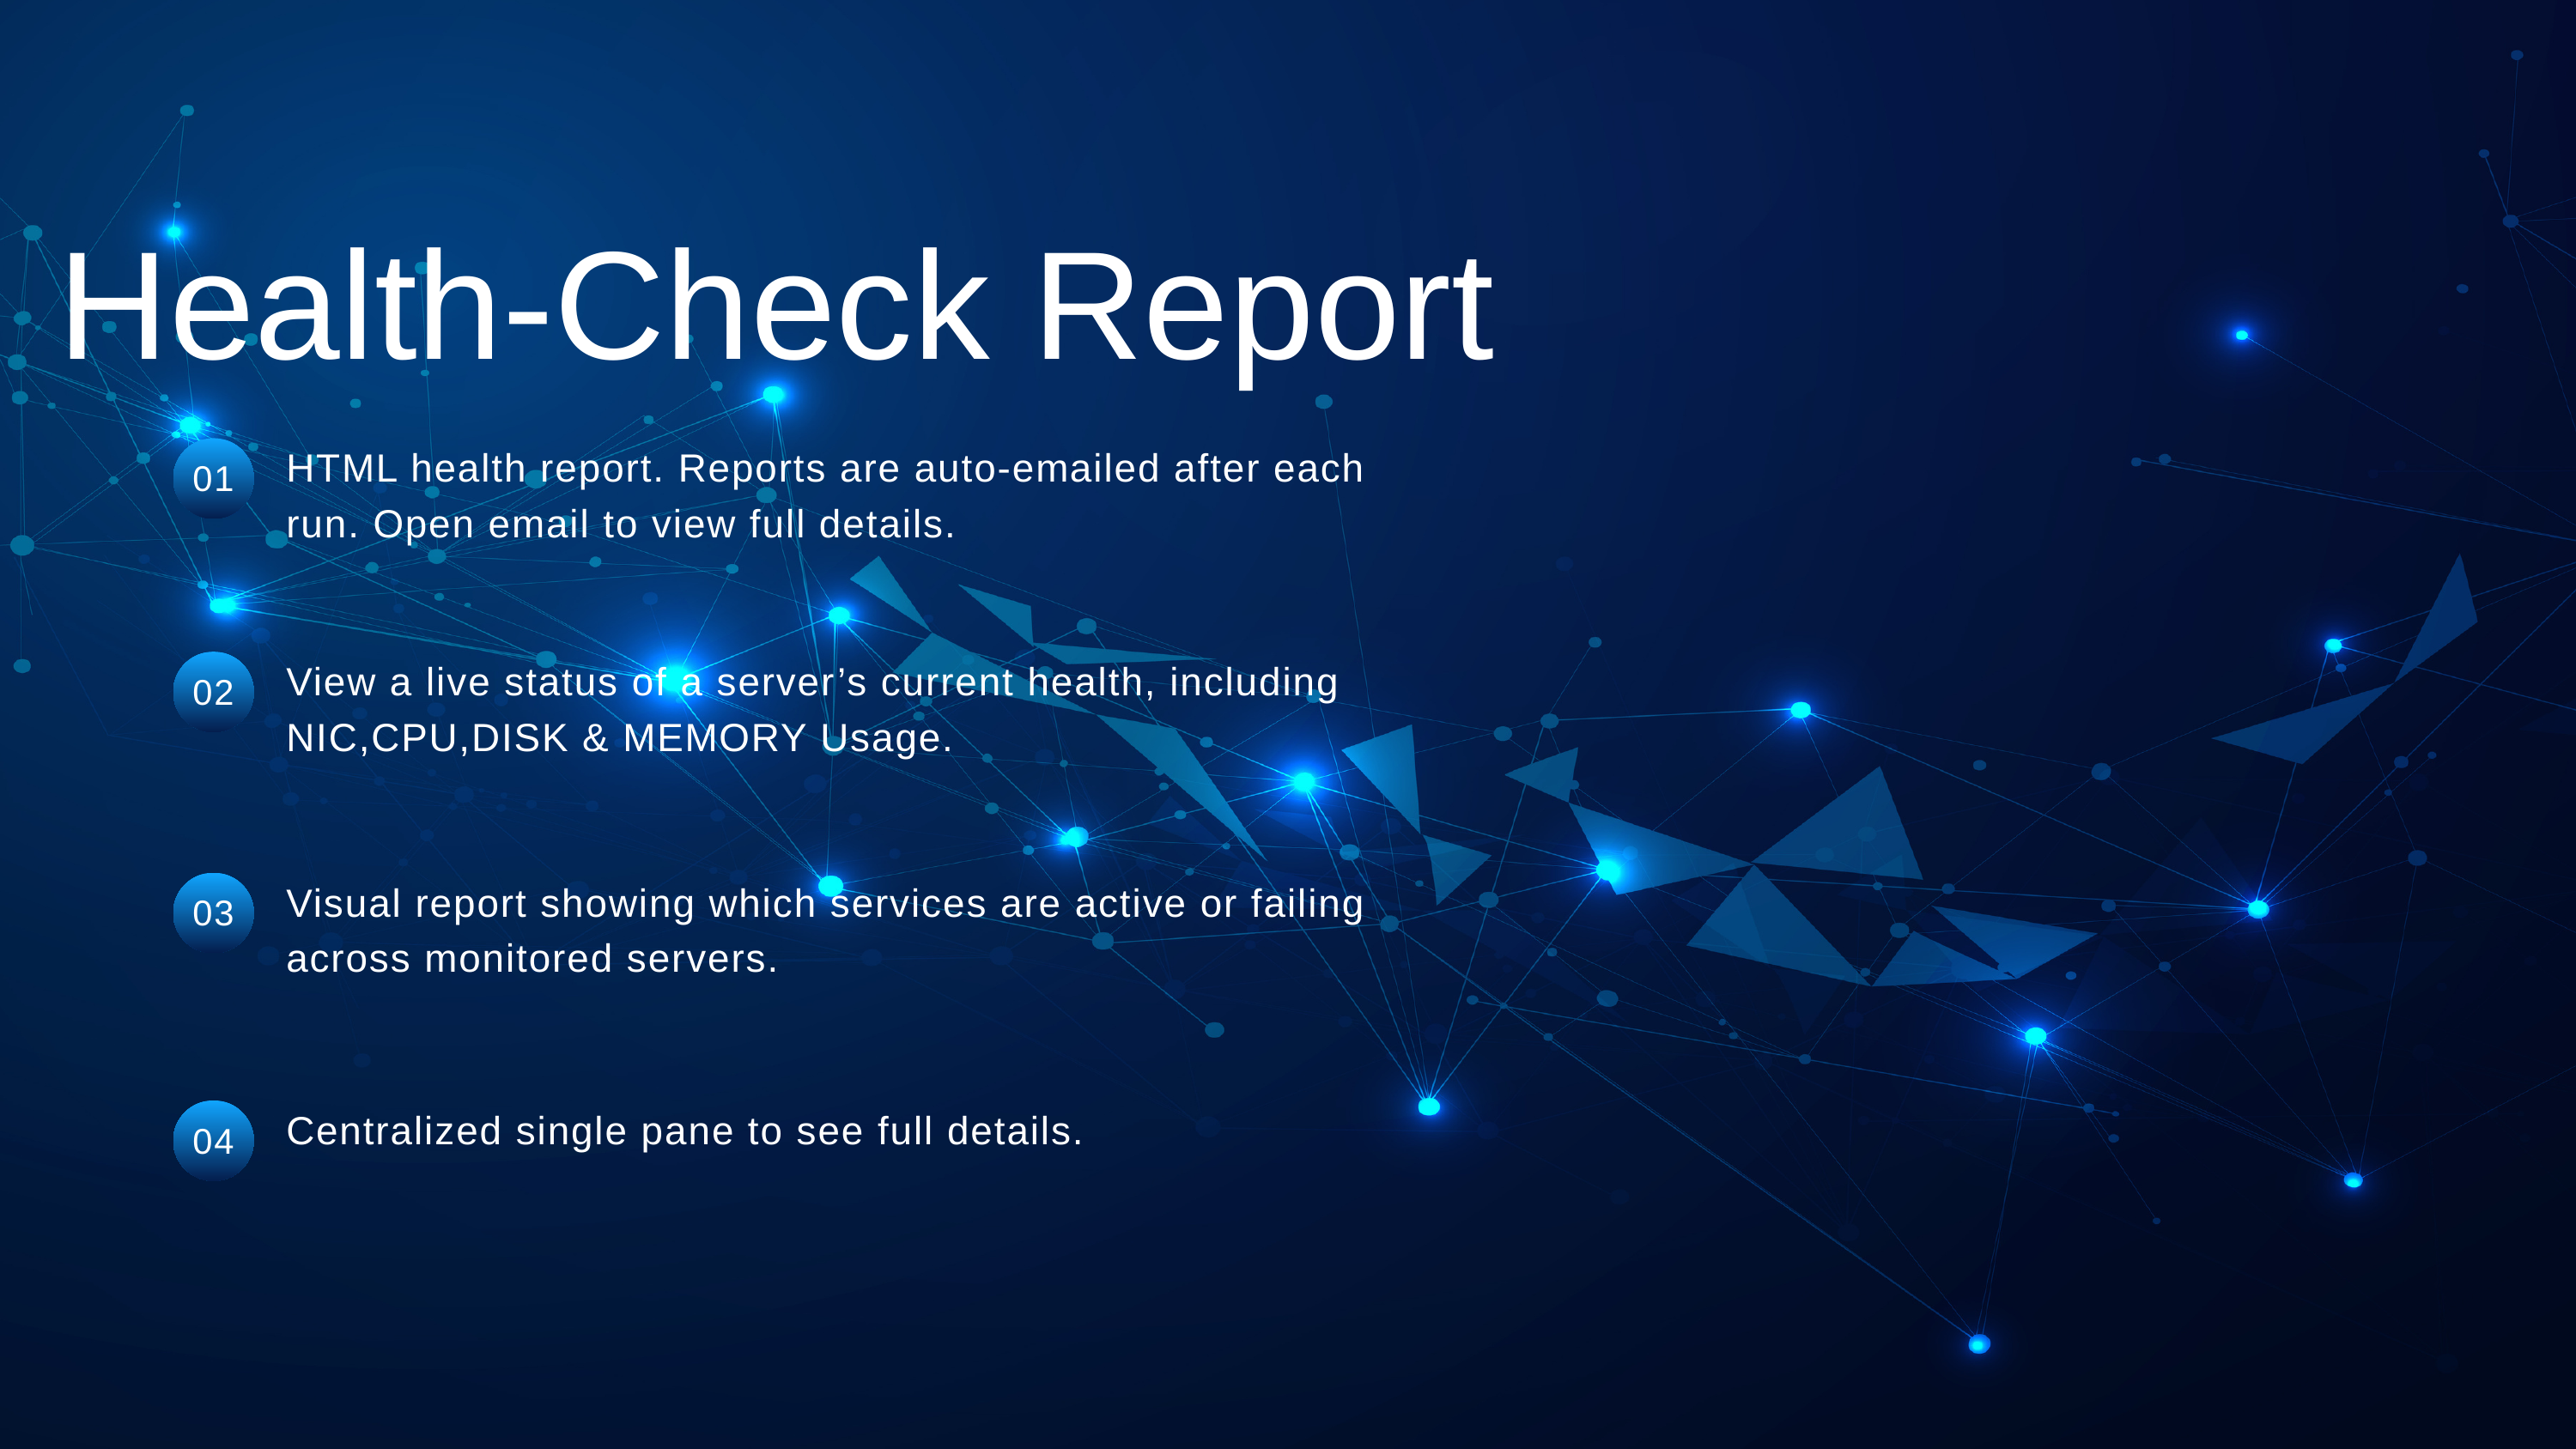

Health-Check Report
HTML health report. Reports are auto-emailed after each run. Open email to view full details.

01
View a live status of a server’s current health, including NIC,CPU,DISK & MEMORY Usage.

02
Visual report showing which services are active or failing across monitored servers.

03
Centralized single pane to see full details.

04